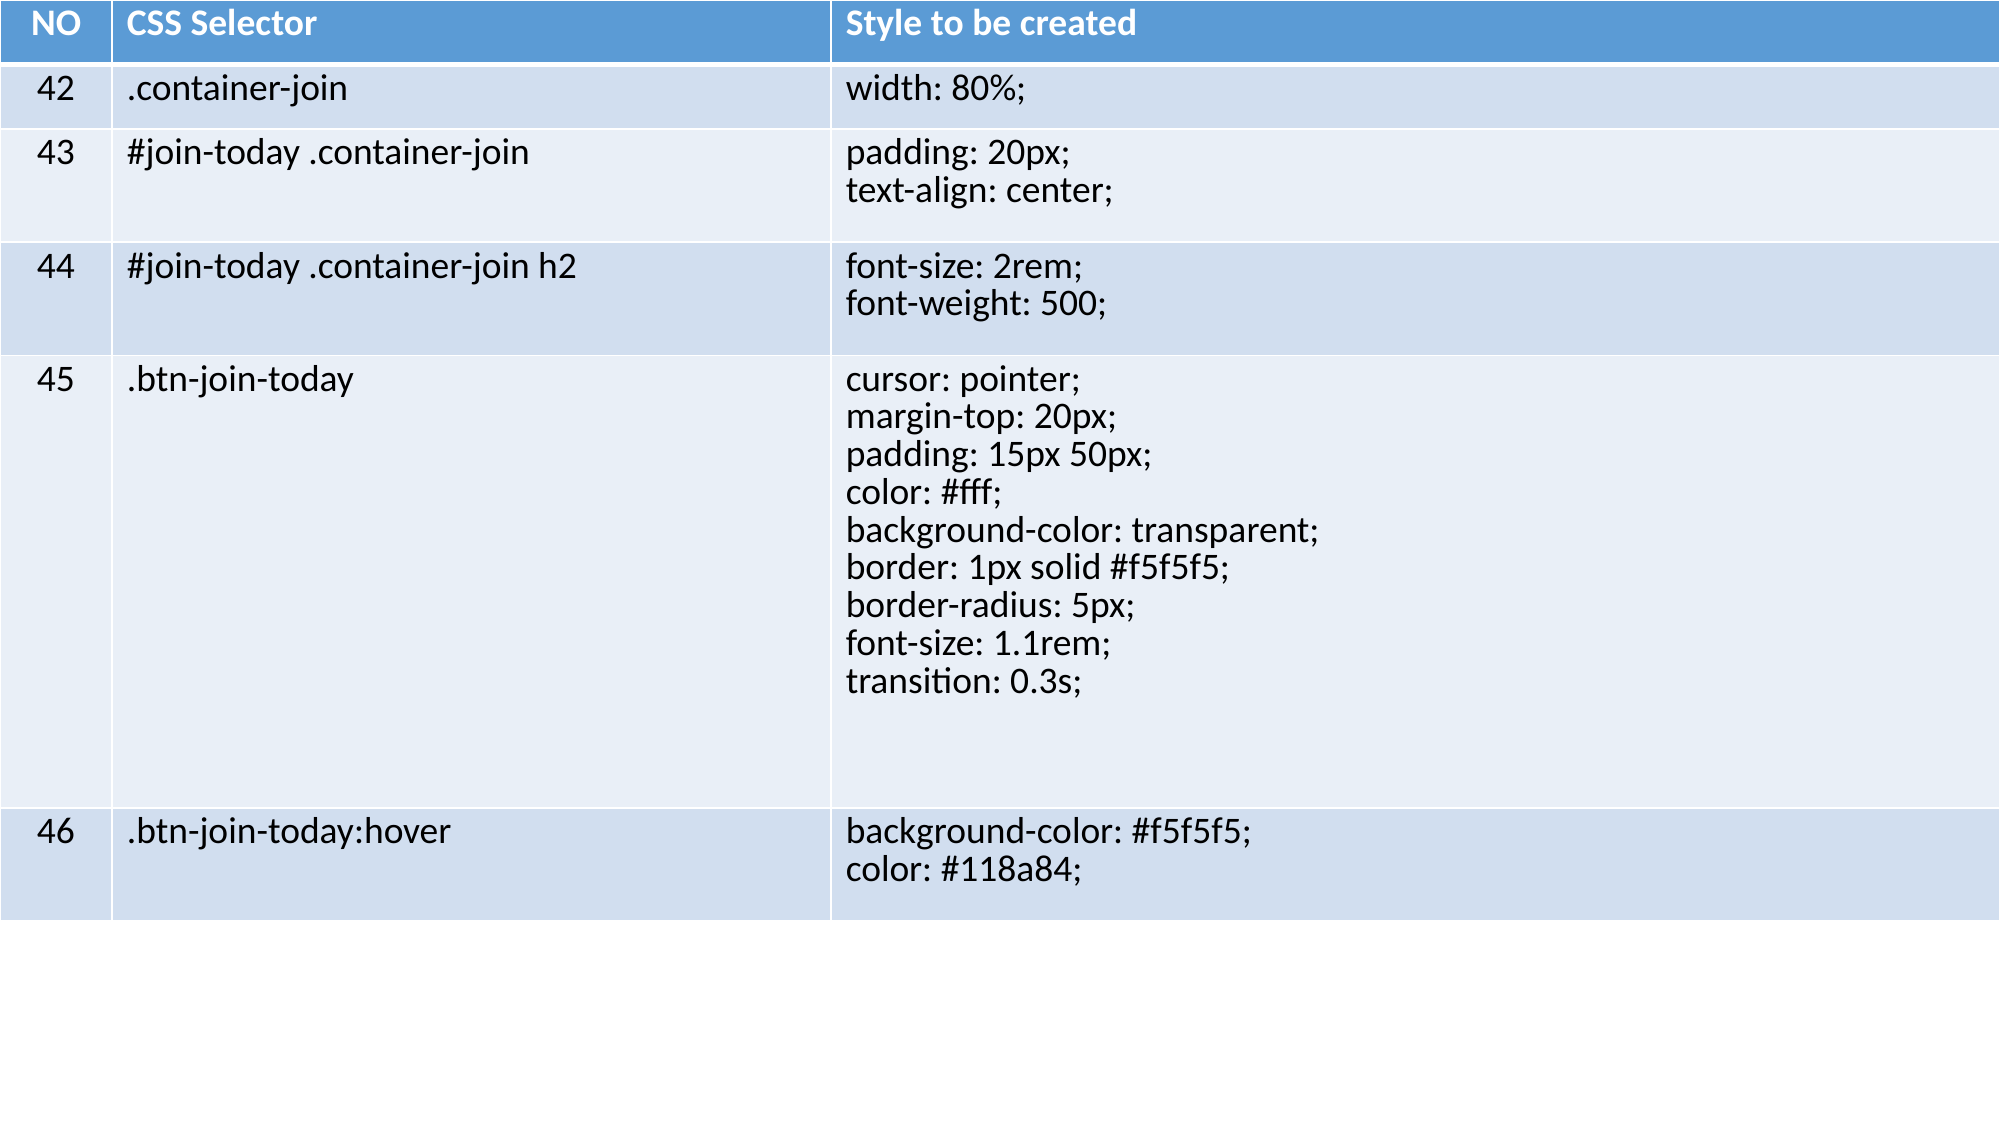

| NO | CSS Selector | Style to be created |
| --- | --- | --- |
| 42 | .container-join | width: 80%; |
| 43 | #join-today .container-join | padding: 20px; text-align: center; |
| 44 | #join-today .container-join h2 | font-size: 2rem; font-weight: 500; |
| 45 | .btn-join-today | cursor: pointer; margin-top: 20px; padding: 15px 50px; color: #fff; background-color: transparent; border: 1px solid #f5f5f5; border-radius: 5px; font-size: 1.1rem; transition: 0.3s; |
| 46 | .btn-join-today:hover | background-color: #f5f5f5; color: #118a84; |